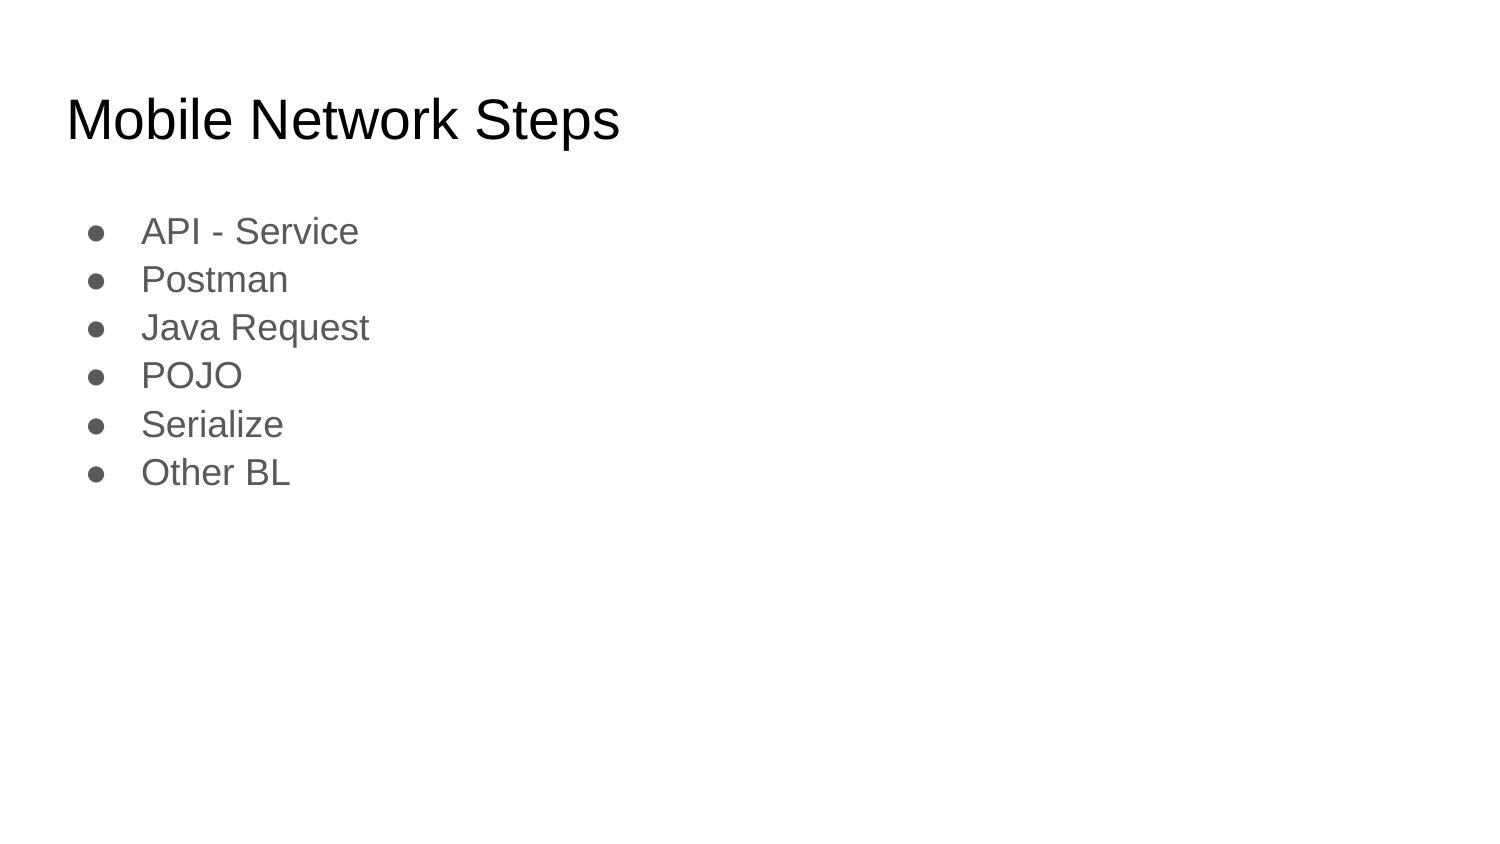

# Mobile Network Steps
API - Service
Postman
Java Request
POJO
Serialize
Other BL